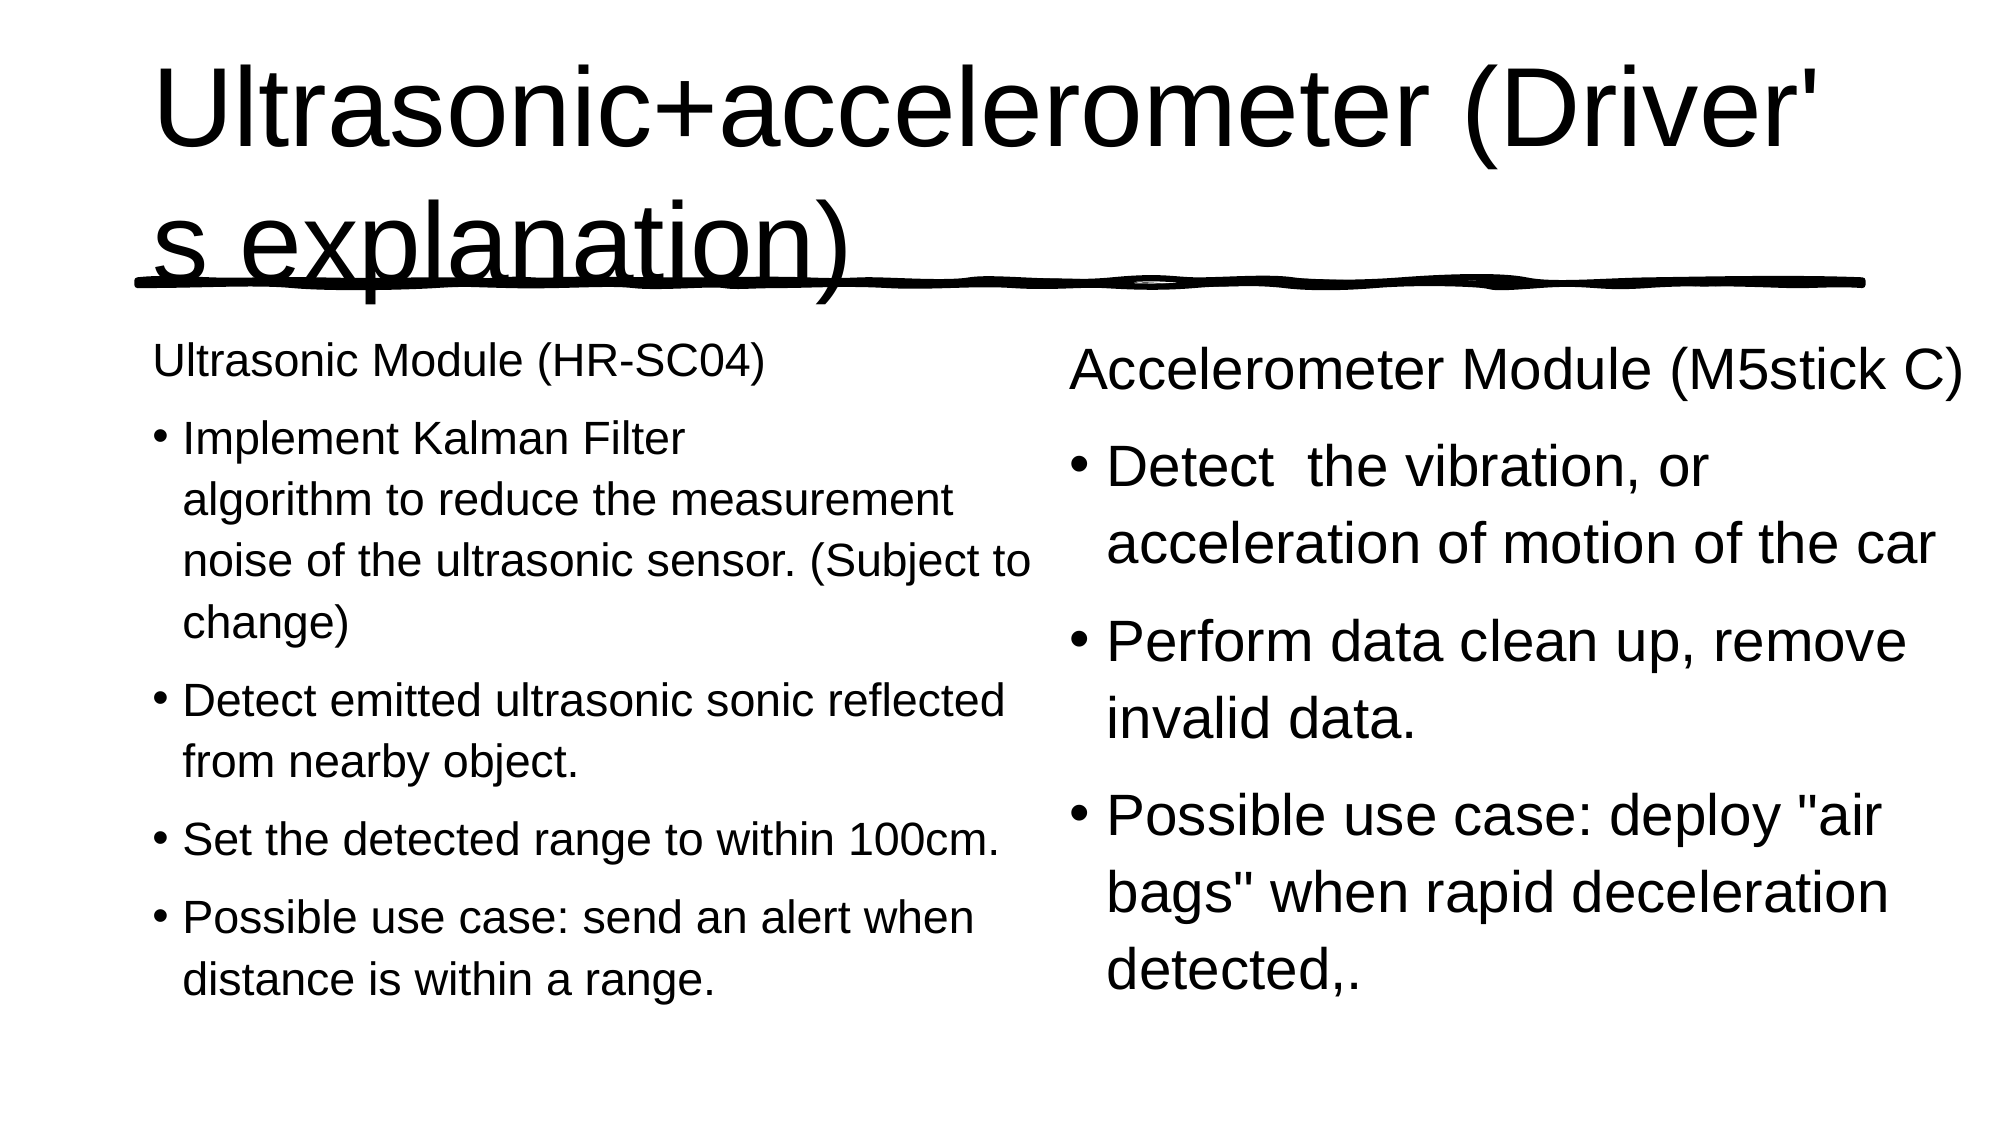

# Ultrasonic+accelerometer (Driver's explanation)
Ultrasonic Module (HR-SC04)
Implement Kalman Filter algorithm to reduce the measurement noise of the ultrasonic sensor. (Subject to change)
Detect emitted ultrasonic sonic reflected from nearby object.
Set the detected range to within 100cm.
Possible use case: send an alert when distance is within a range.

Accelerometer Module (M5stick C)
Detect  the vibration, or acceleration of motion of the car
Perform data clean up, remove invalid data.
Possible use case: deploy "air bags" when rapid deceleration detected,.